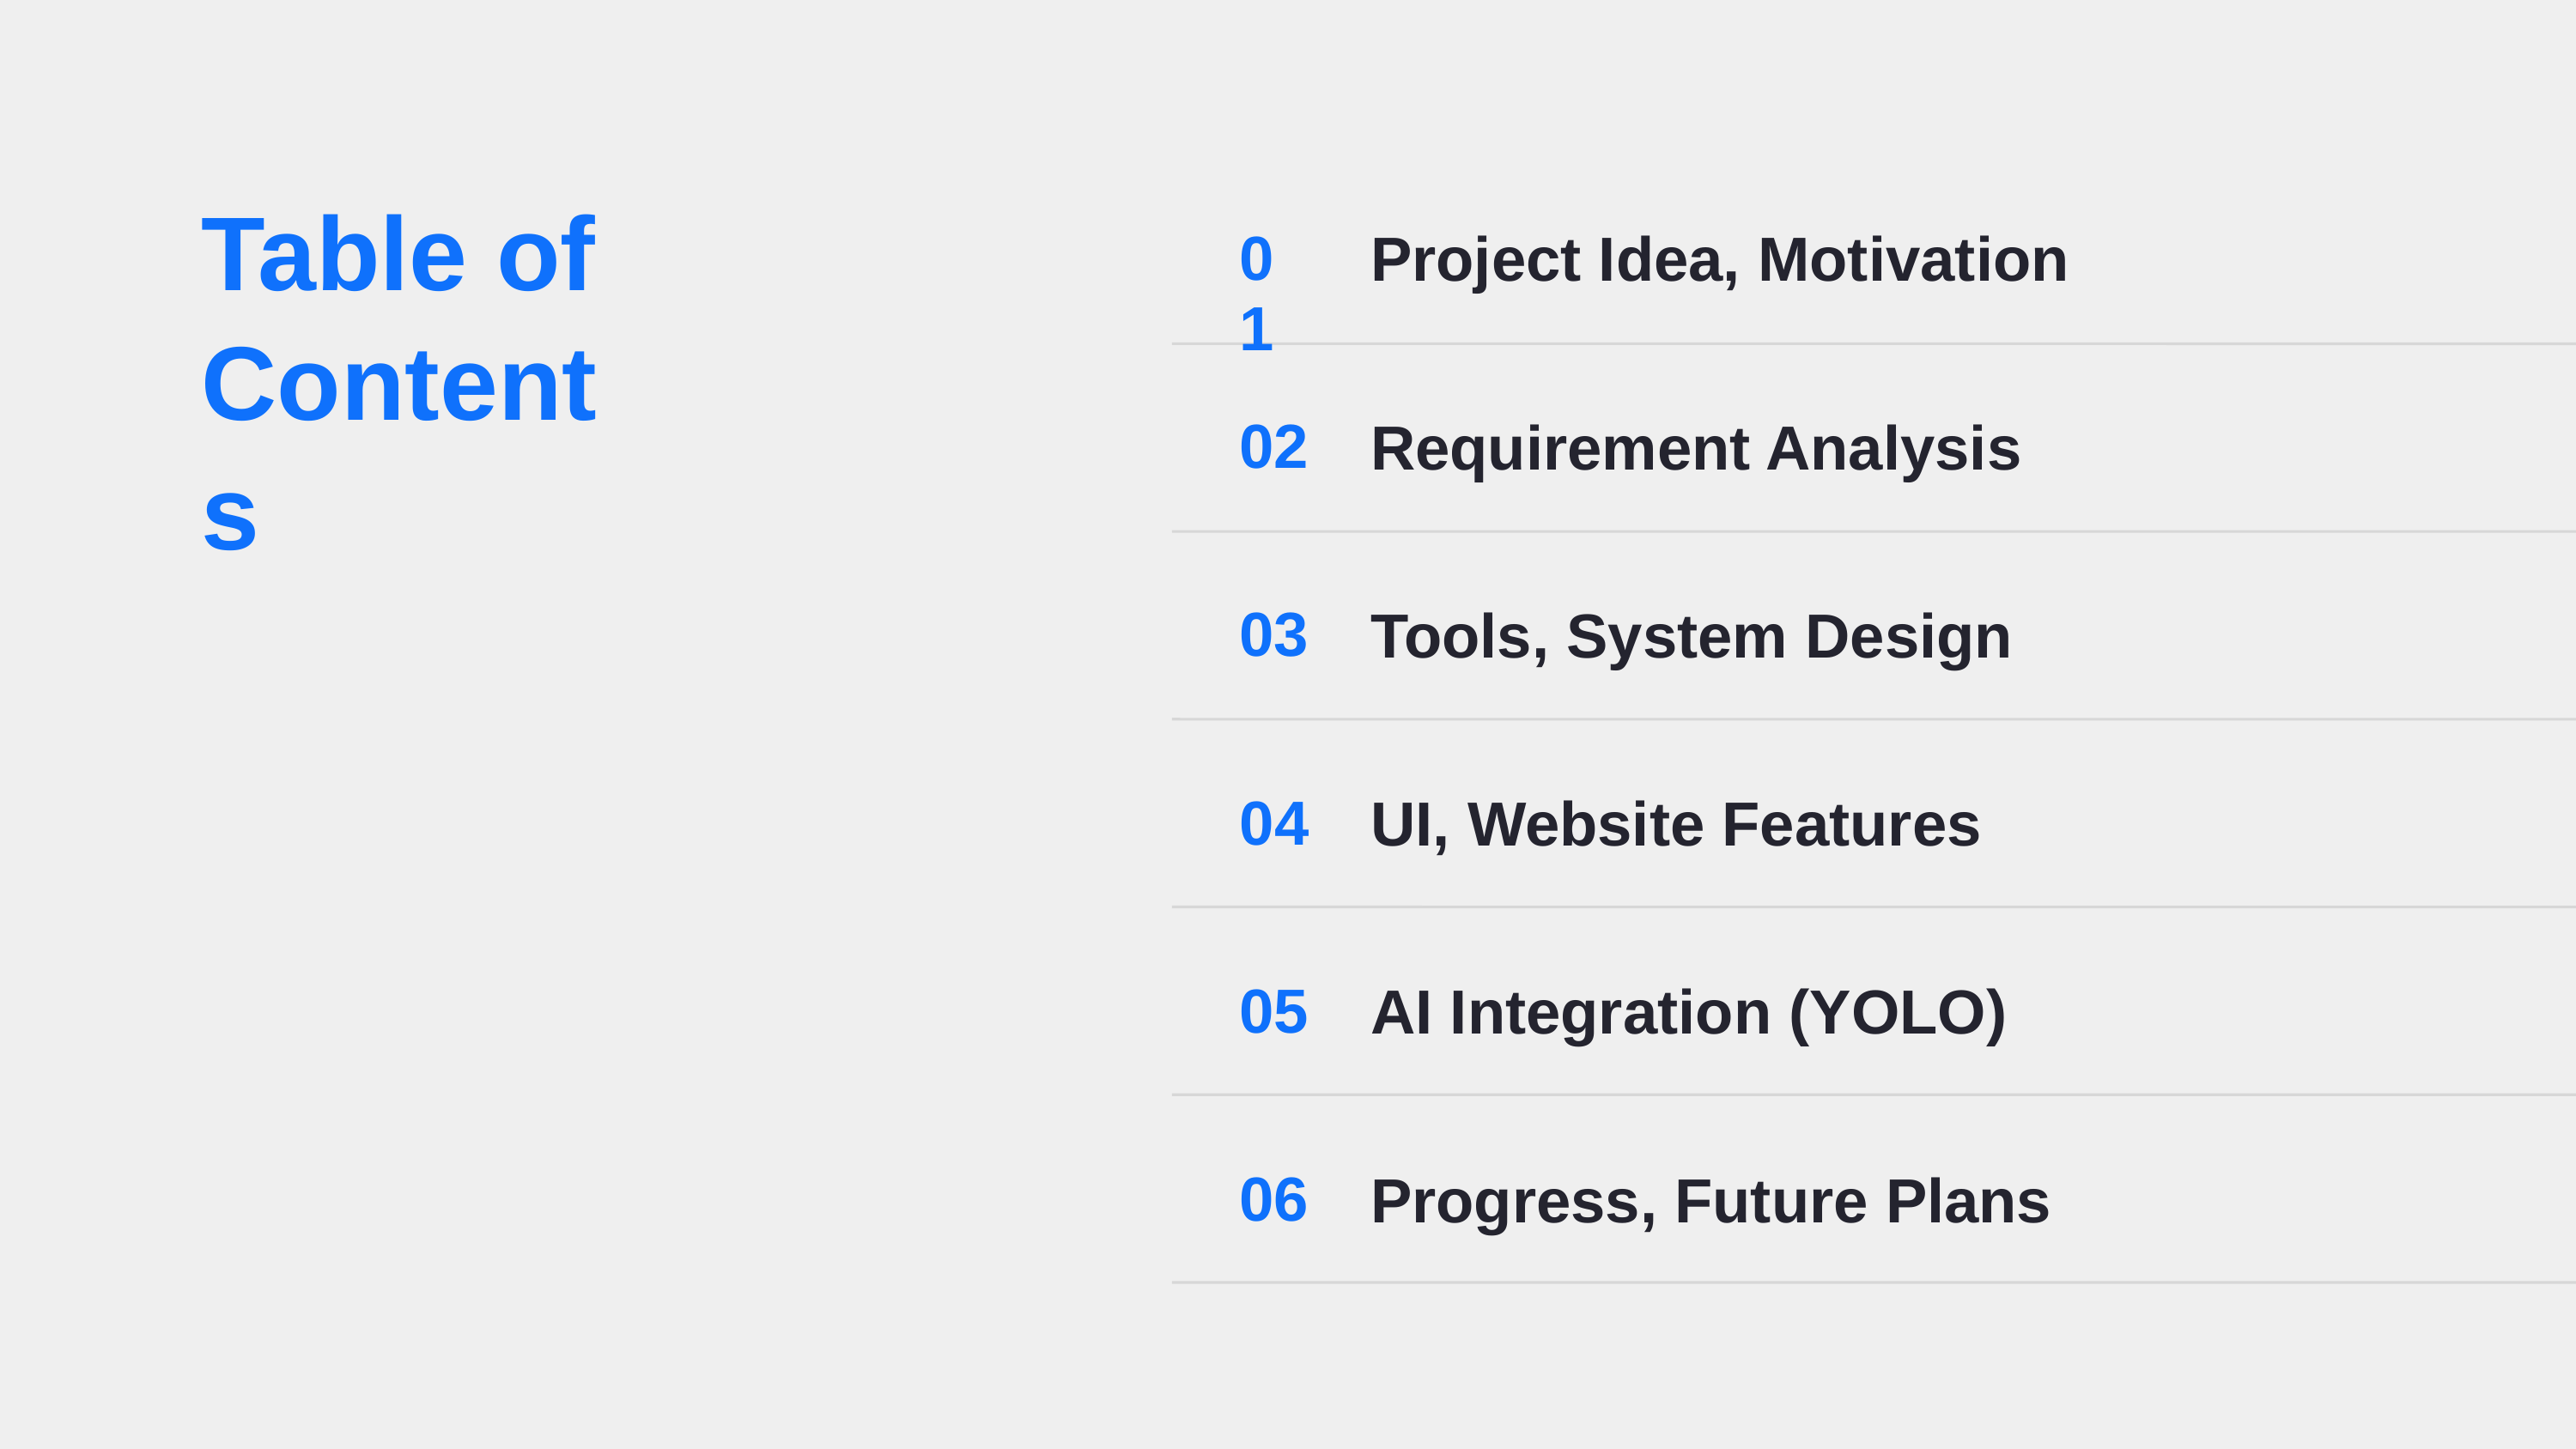

Table of
Contents
01
Project Idea, Motivation

02
Requirement Analysis

03
Tools, System Design

04
UI, Website Features

05
AI Integration (YOLO)

06
Progress, Future Plans